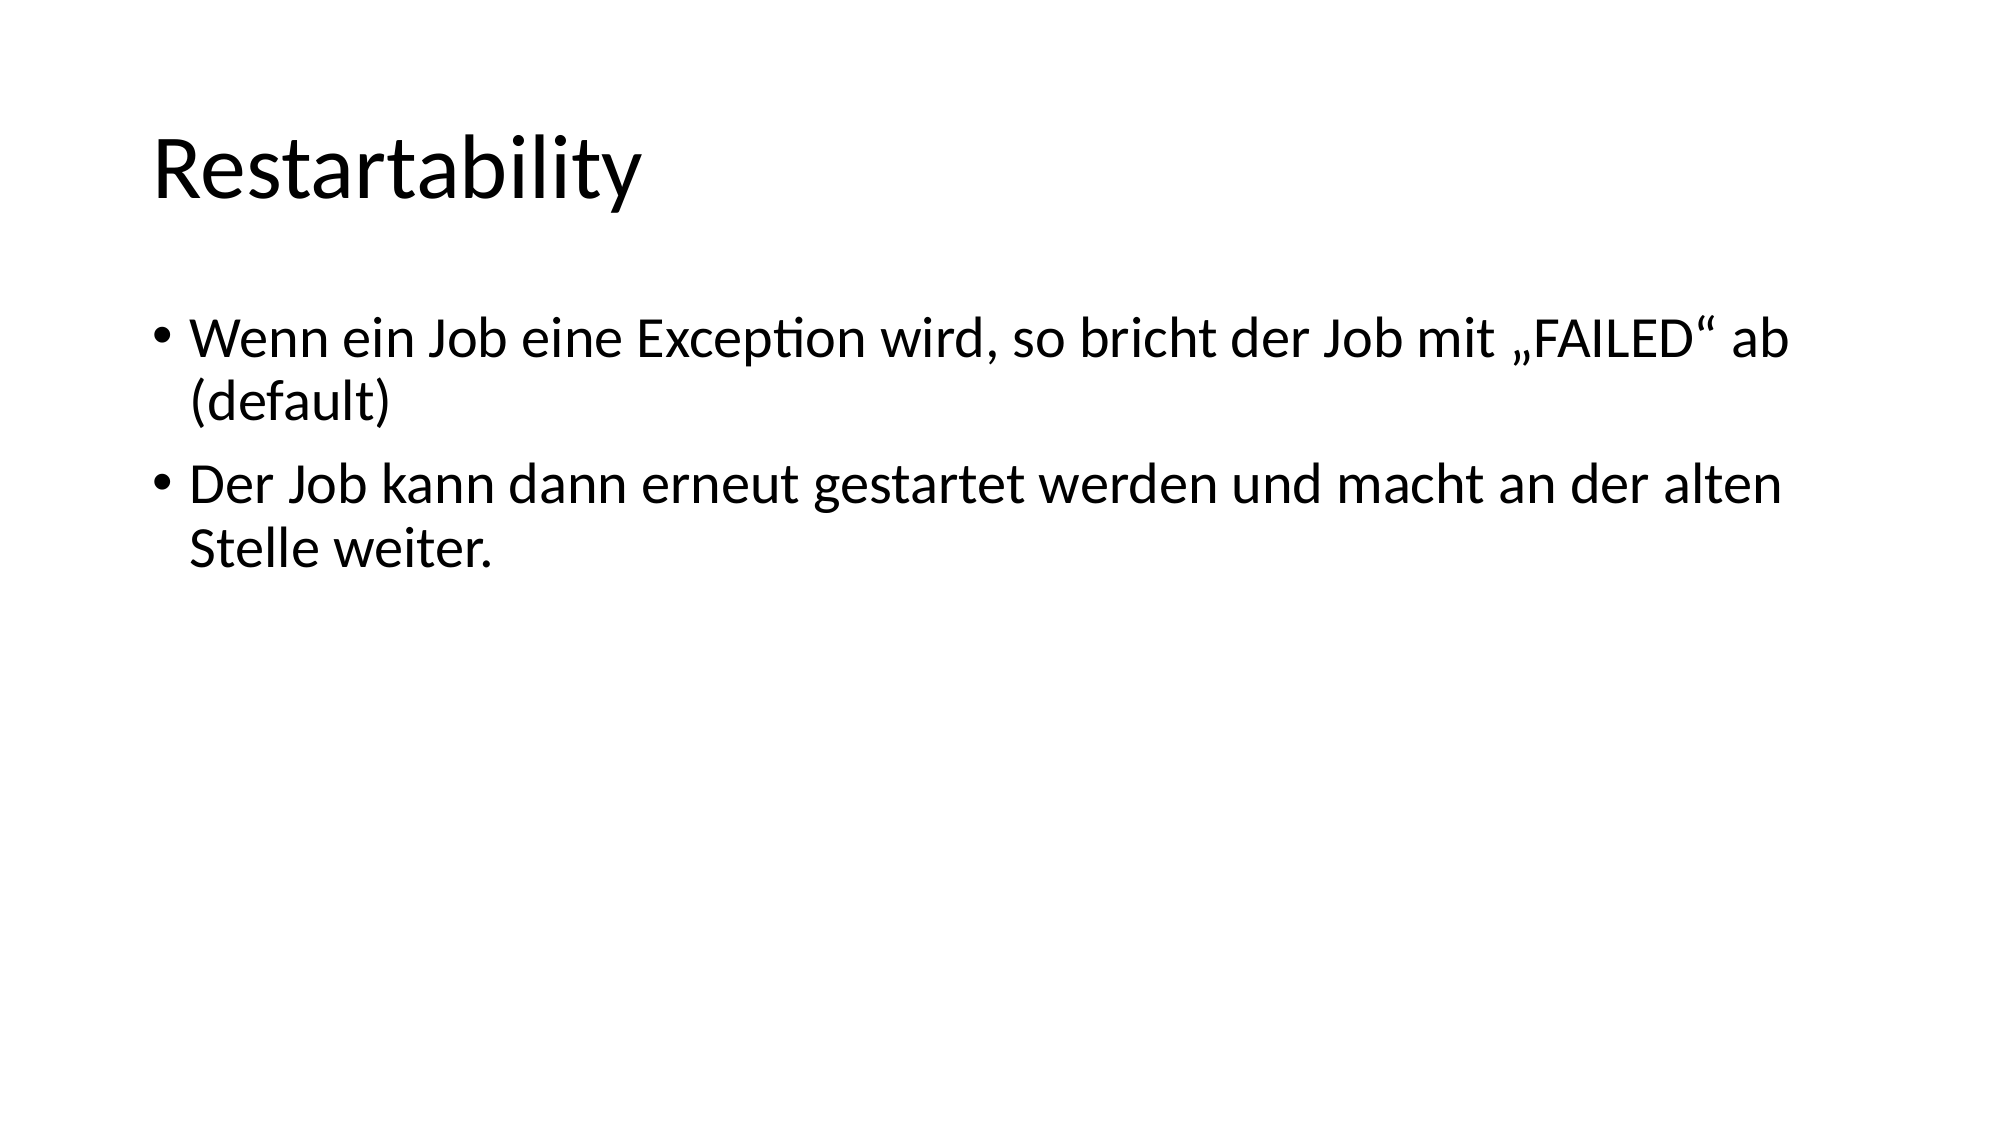

# Restartability
Wenn ein Job eine Exception wird, so bricht der Job mit „FAILED“ ab (default)
Der Job kann dann erneut gestartet werden und macht an der alten Stelle weiter.